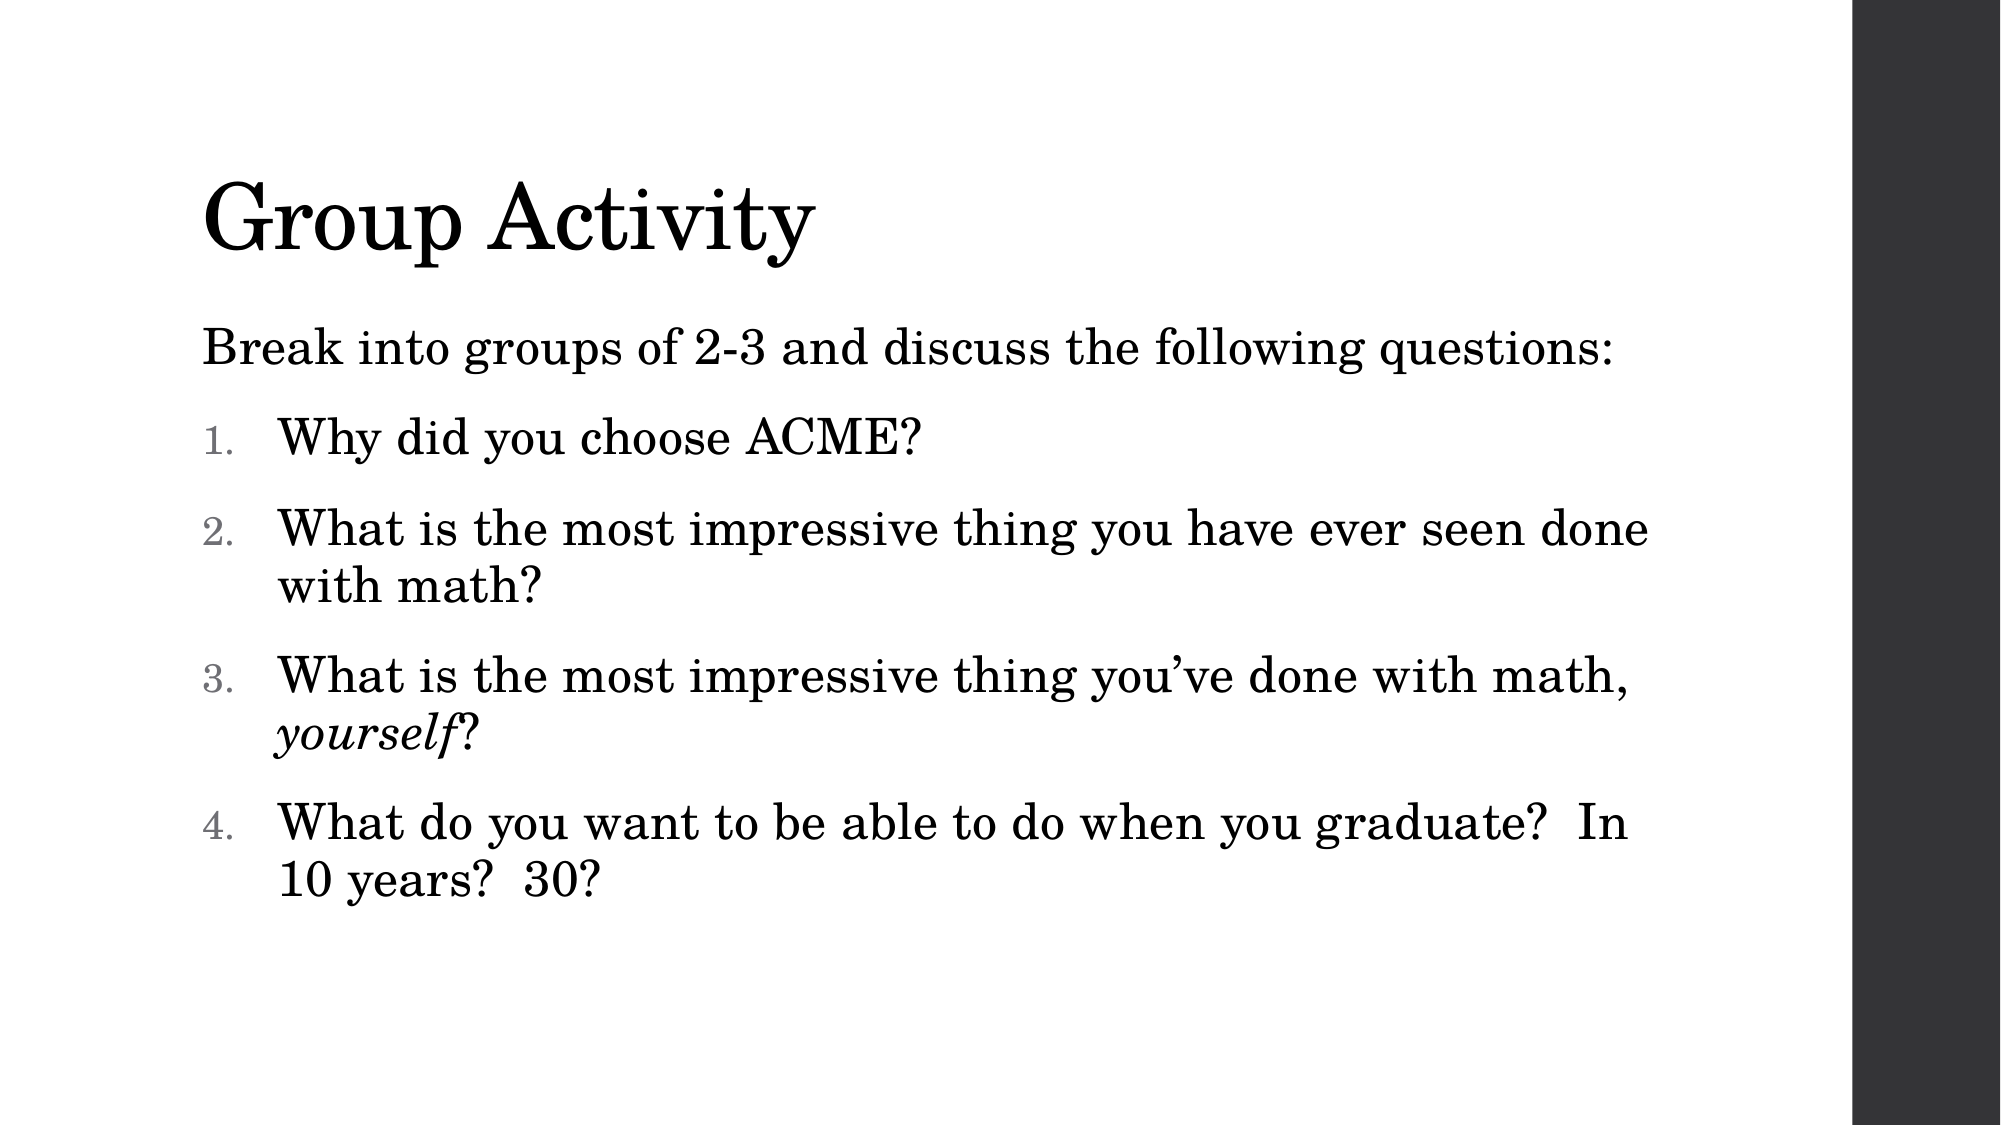

# Group Activity
Break into groups of 2-3 and discuss the following questions:
Why did you choose ACME?
What is the most impressive thing you have ever seen done with math?
What is the most impressive thing you’ve done with math, yourself?
What do you want to be able to do when you graduate?  In 10 years?  30?